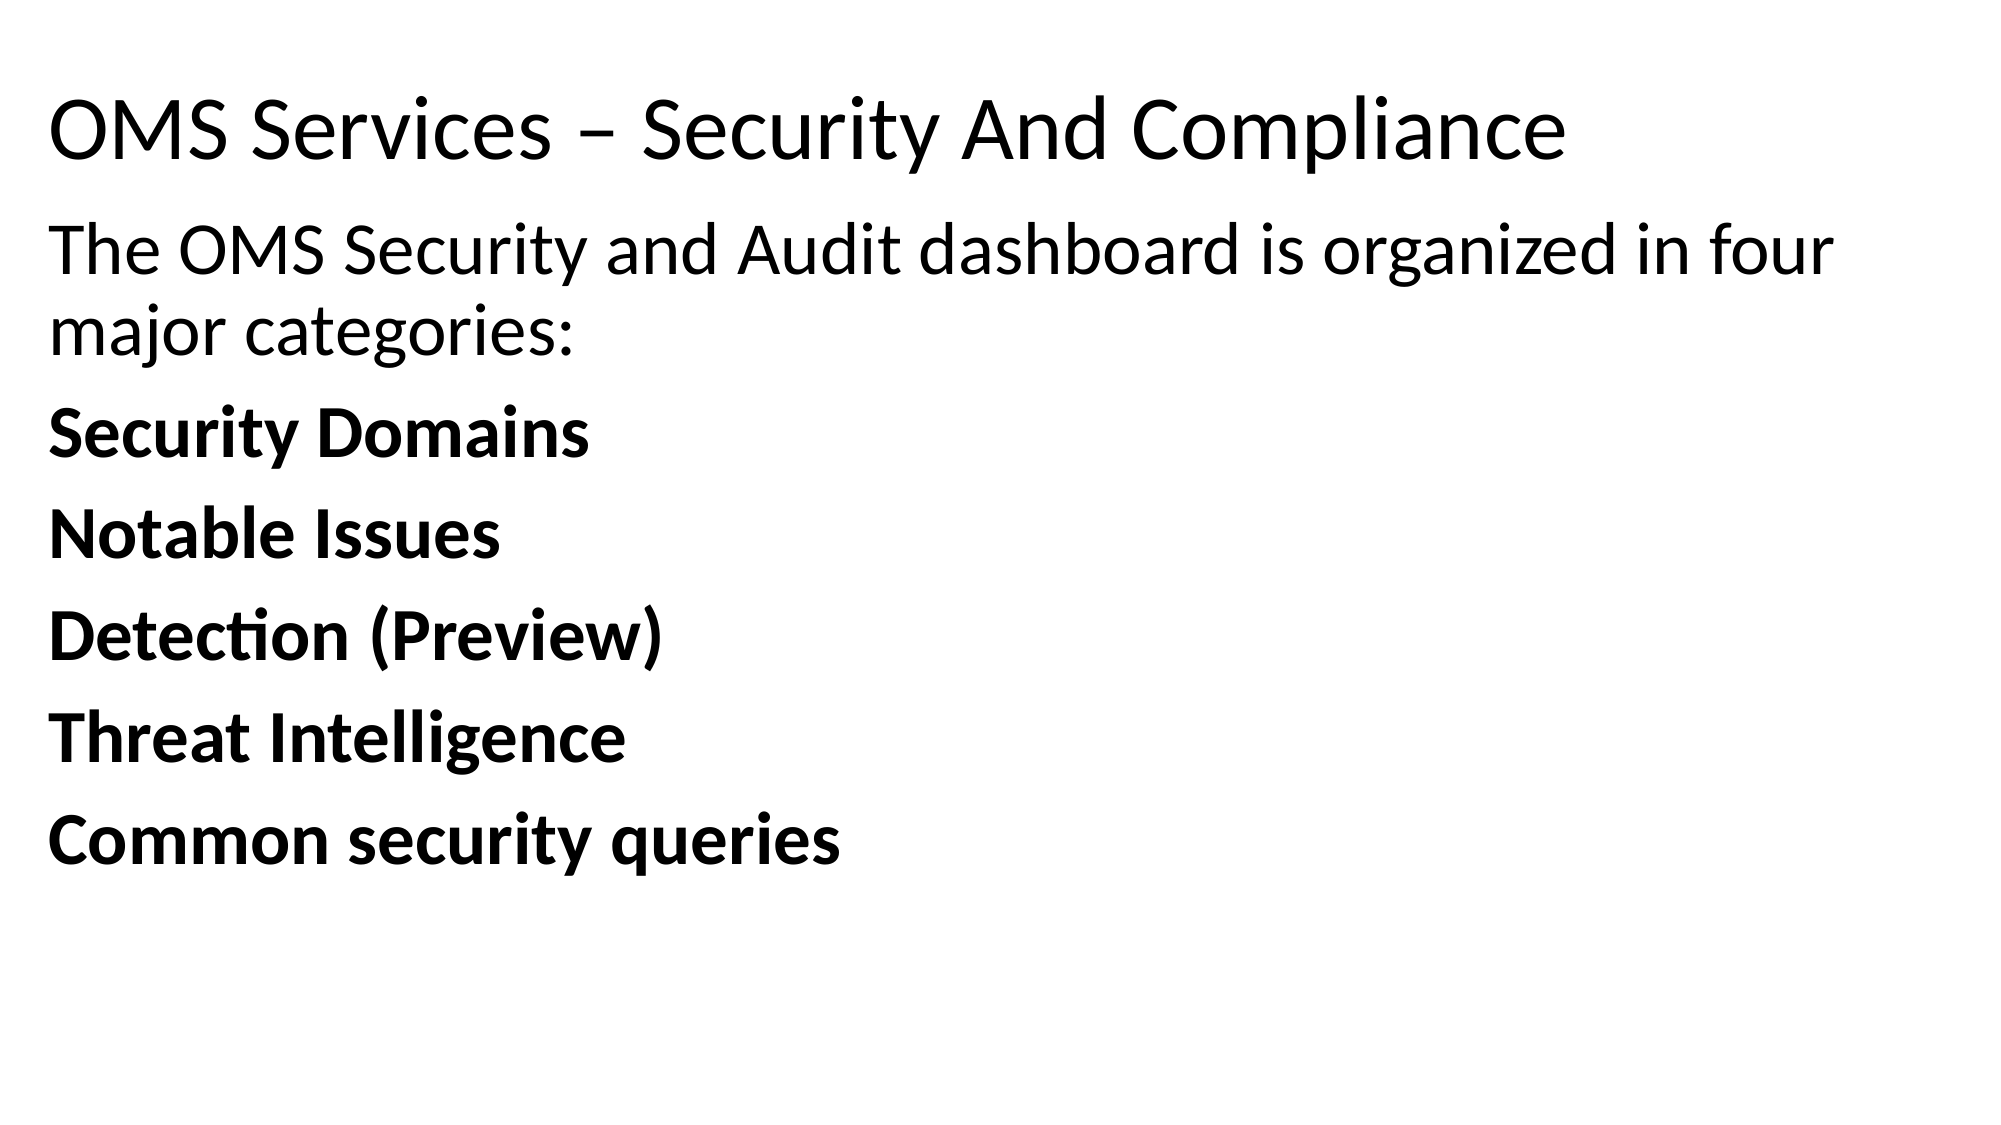

# OMS Services – Security And Compliance
The OMS Security and Audit dashboard is organized in four major categories:
Security Domains
Notable Issues
Detection (Preview)
Threat Intelligence
Common security queries